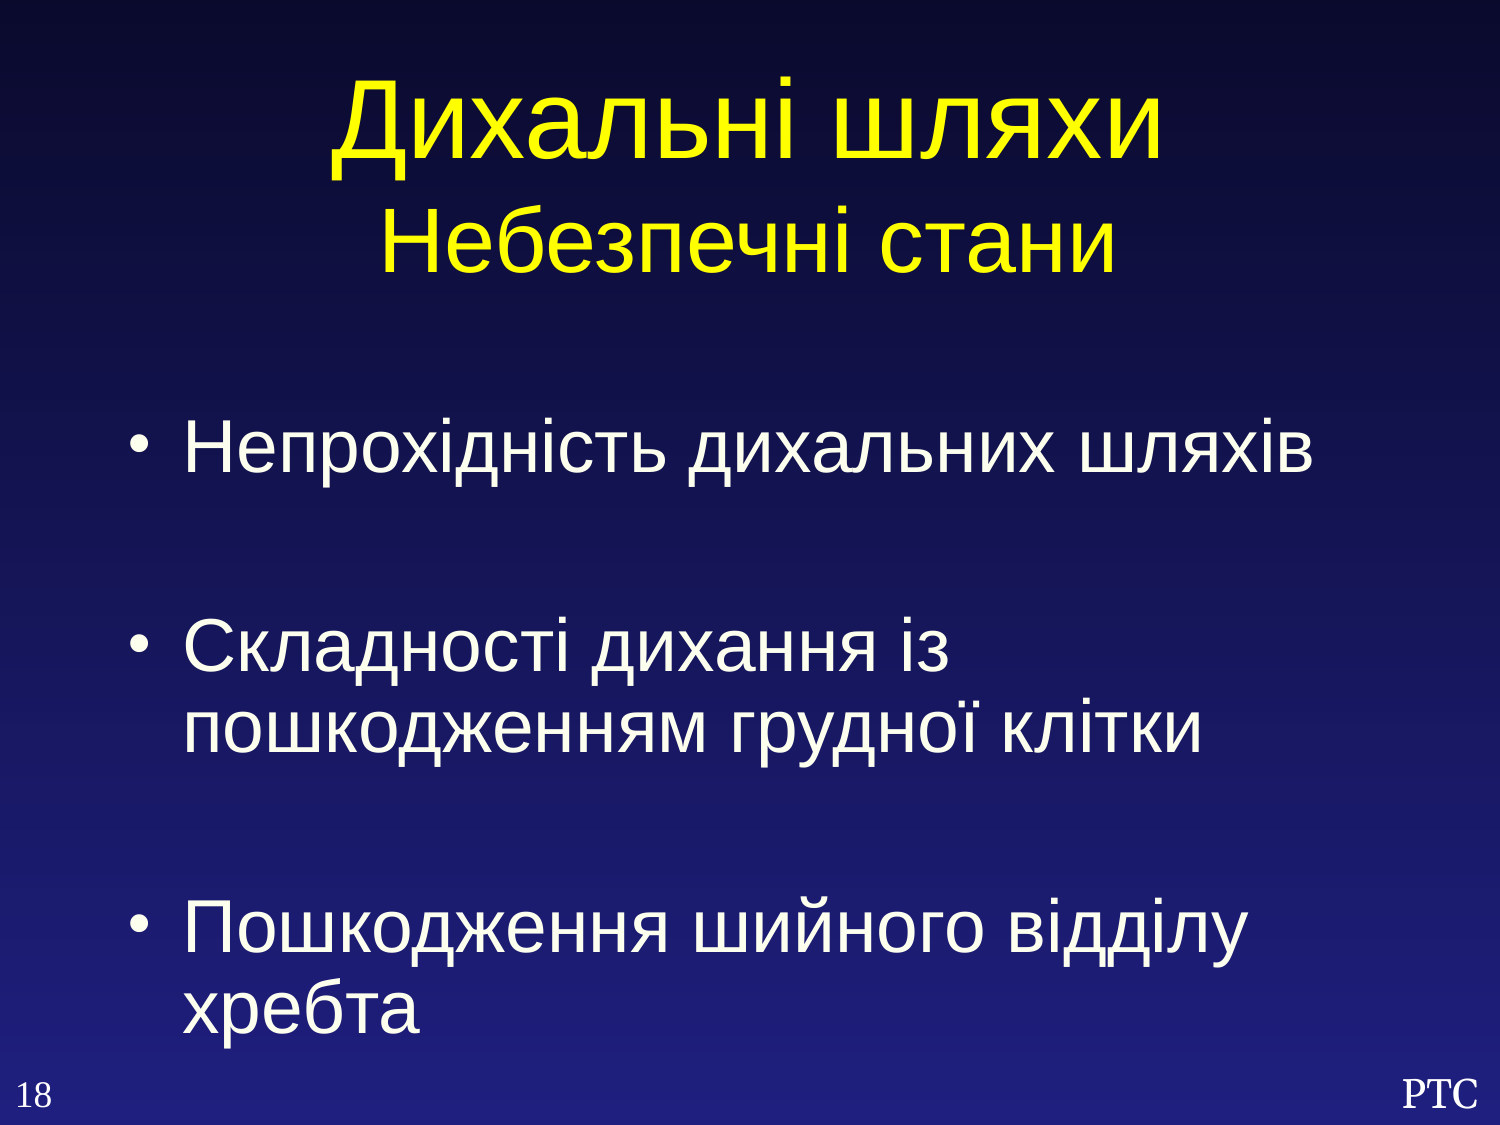

Дихальні шляхи
Небезпечні стани
Непрохідність дихальних шляхів

Складності дихання із пошкодженням грудної клітки

Пошкодження шийного відділу хребта
18